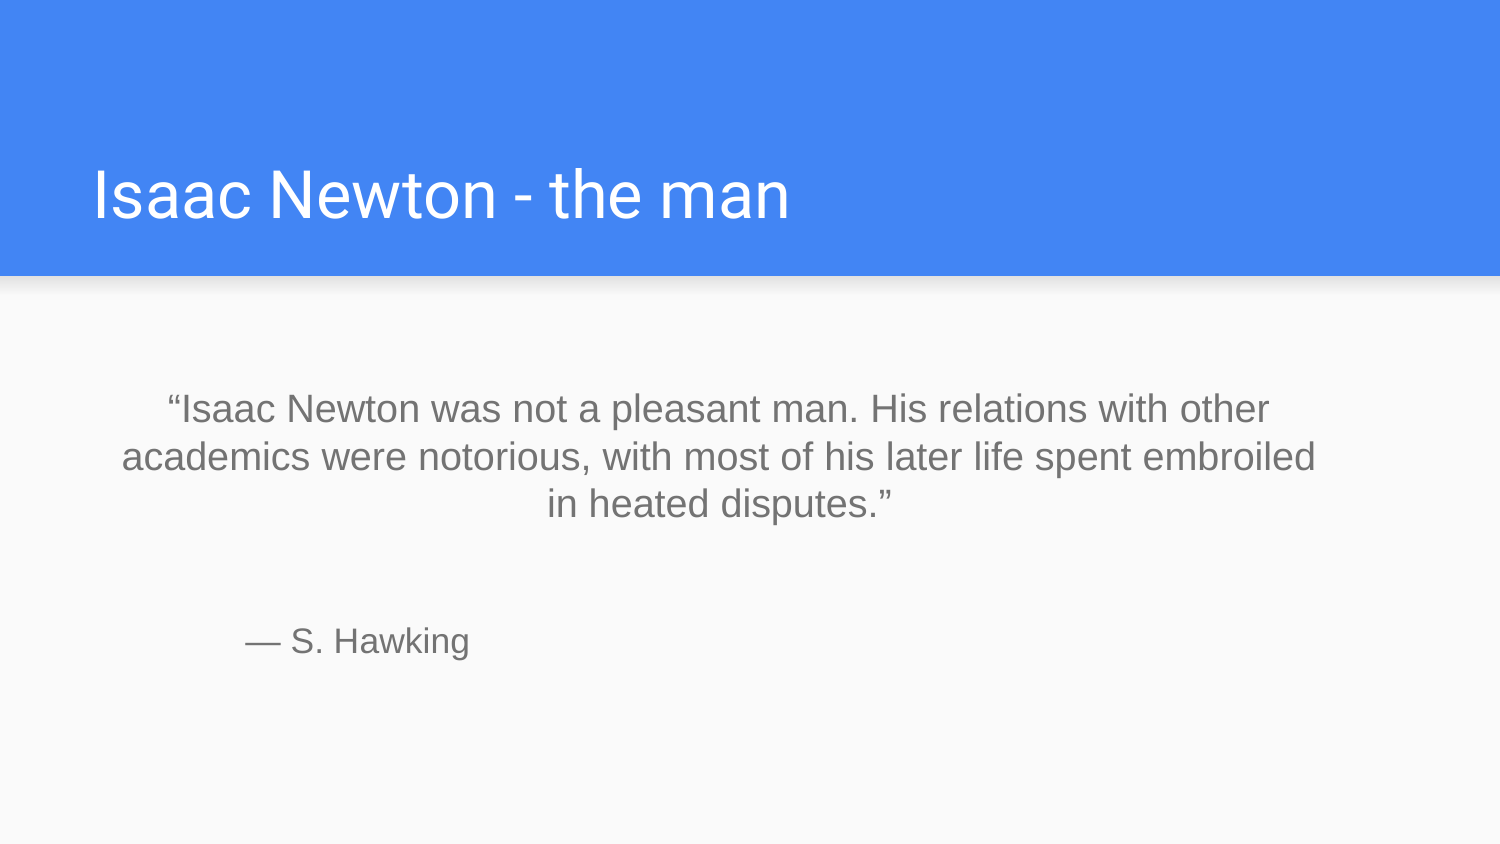

# Isaac Newton - the man
“Isaac Newton was not a pleasant man. His relations with other academics were notorious, with most of his later life spent embroiled in heated disputes.”
— S. Hawking